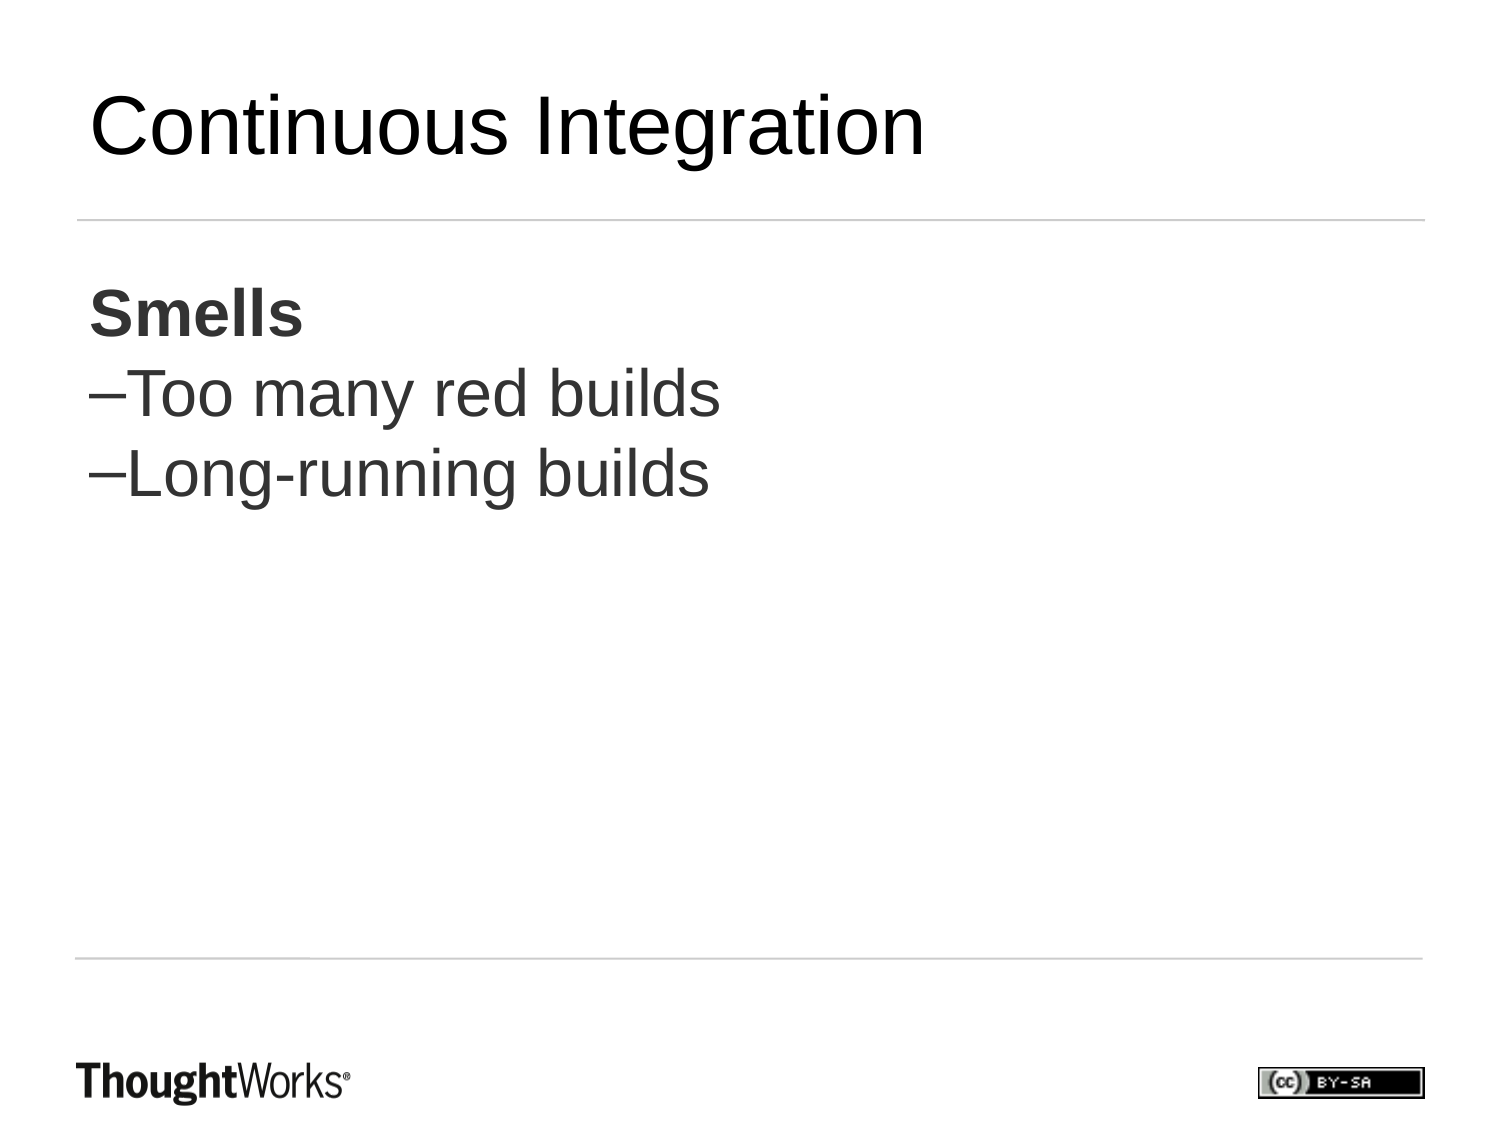

Continuous Integration
Smells
Too many red builds
Long-running builds